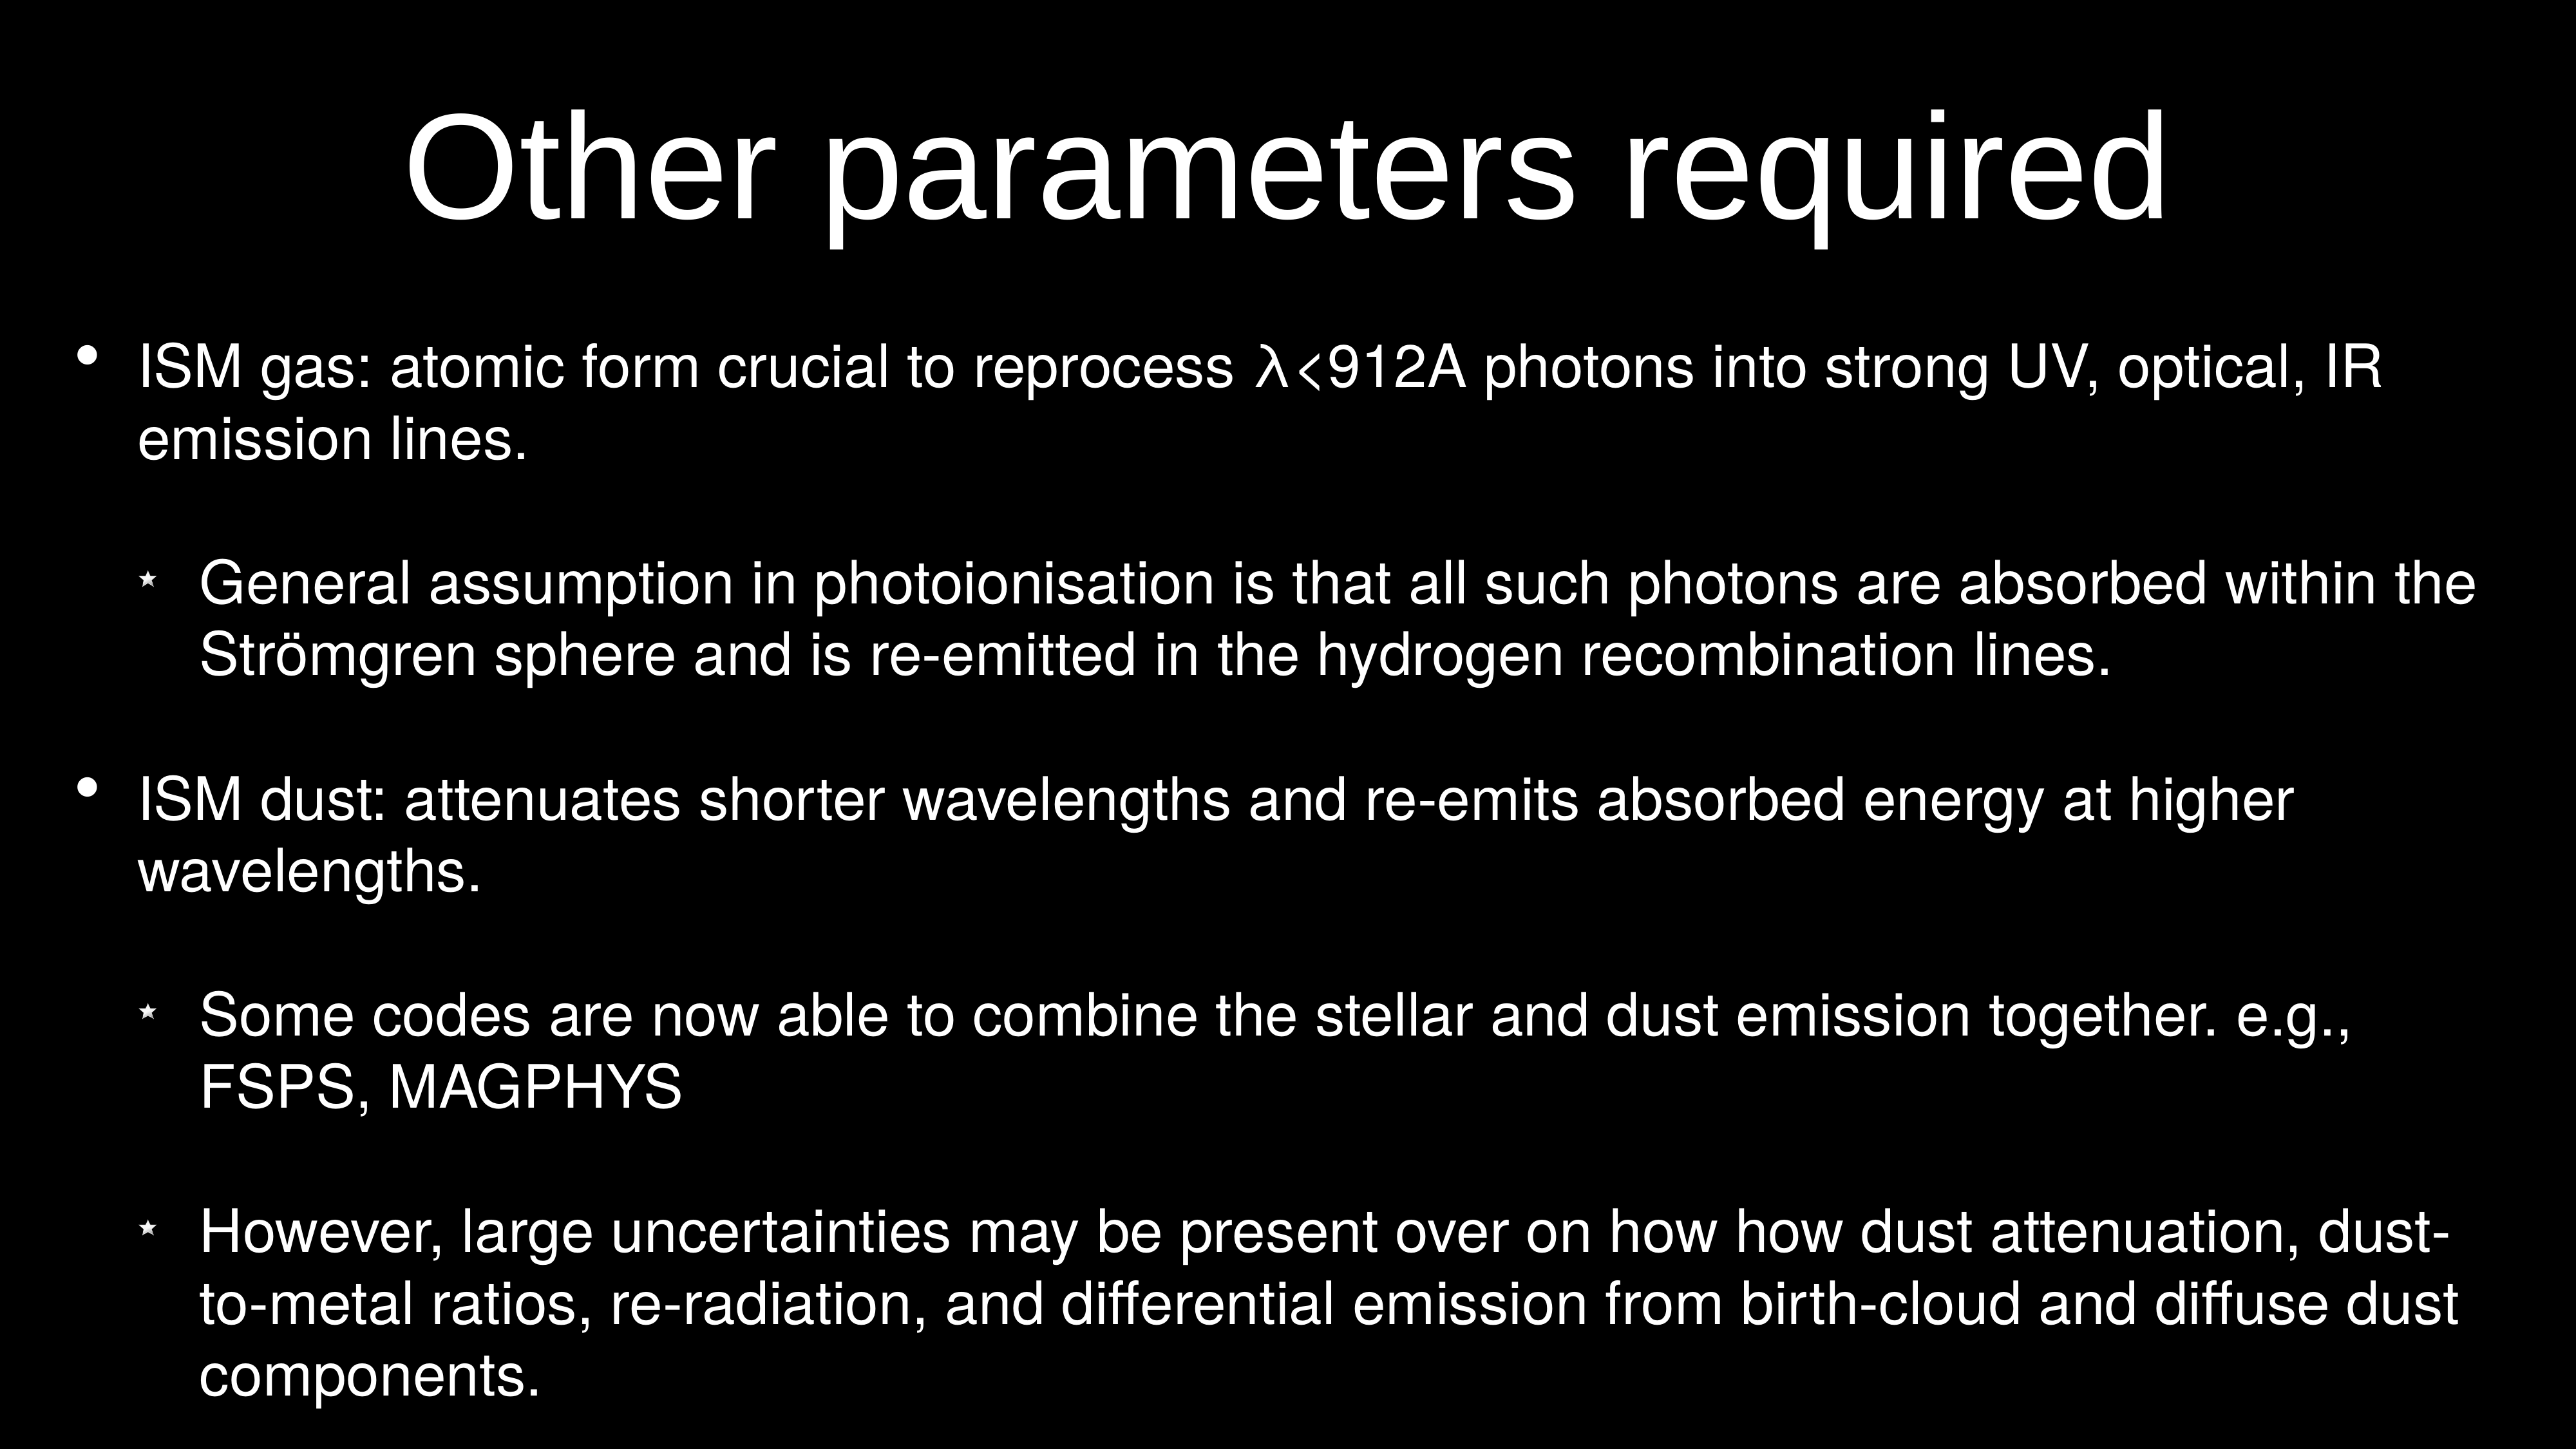

# Other parameters required
ISM gas: atomic form crucial to reprocess λ<912A photons into strong UV, optical, IR emission lines.
General assumption in photoionisation is that all such photons are absorbed within the Strömgren sphere and is re-emitted in the hydrogen recombination lines.
ISM dust: attenuates shorter wavelengths and re-emits absorbed energy at higher wavelengths.
Some codes are now able to combine the stellar and dust emission together. e.g., FSPS, MAGPHYS
However, large uncertainties may be present over on how how dust attenuation, dust-to-metal ratios, re-radiation, and differential emission from birth-cloud and diffuse dust components.